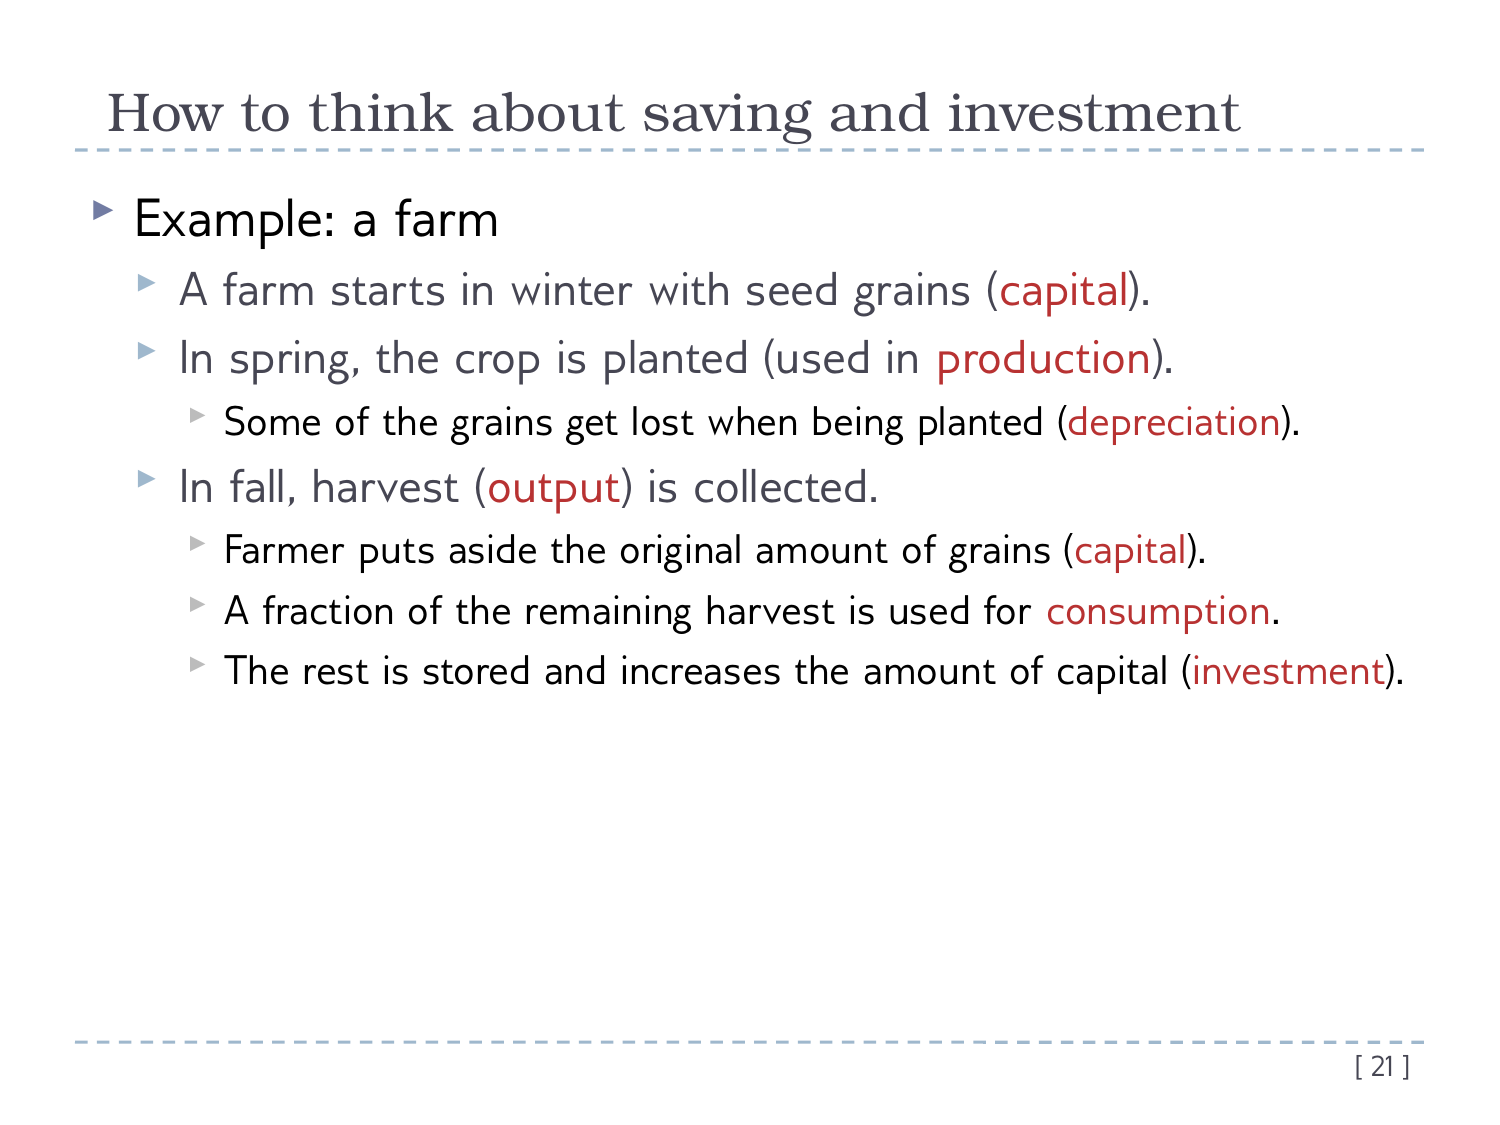

# How to think about saving and investment
Example: a farm
A farm starts in winter with seed grains (capital).
In spring, the crop is planted (used in production).
Some of the grains get lost when being planted (depreciation).
In fall, harvest (output) is collected.
Farmer puts aside the original amount of grains (capital).
A fraction of the remaining harvest is used for consumption.
The rest is stored and increases the amount of capital (investment).

[ 21 ]